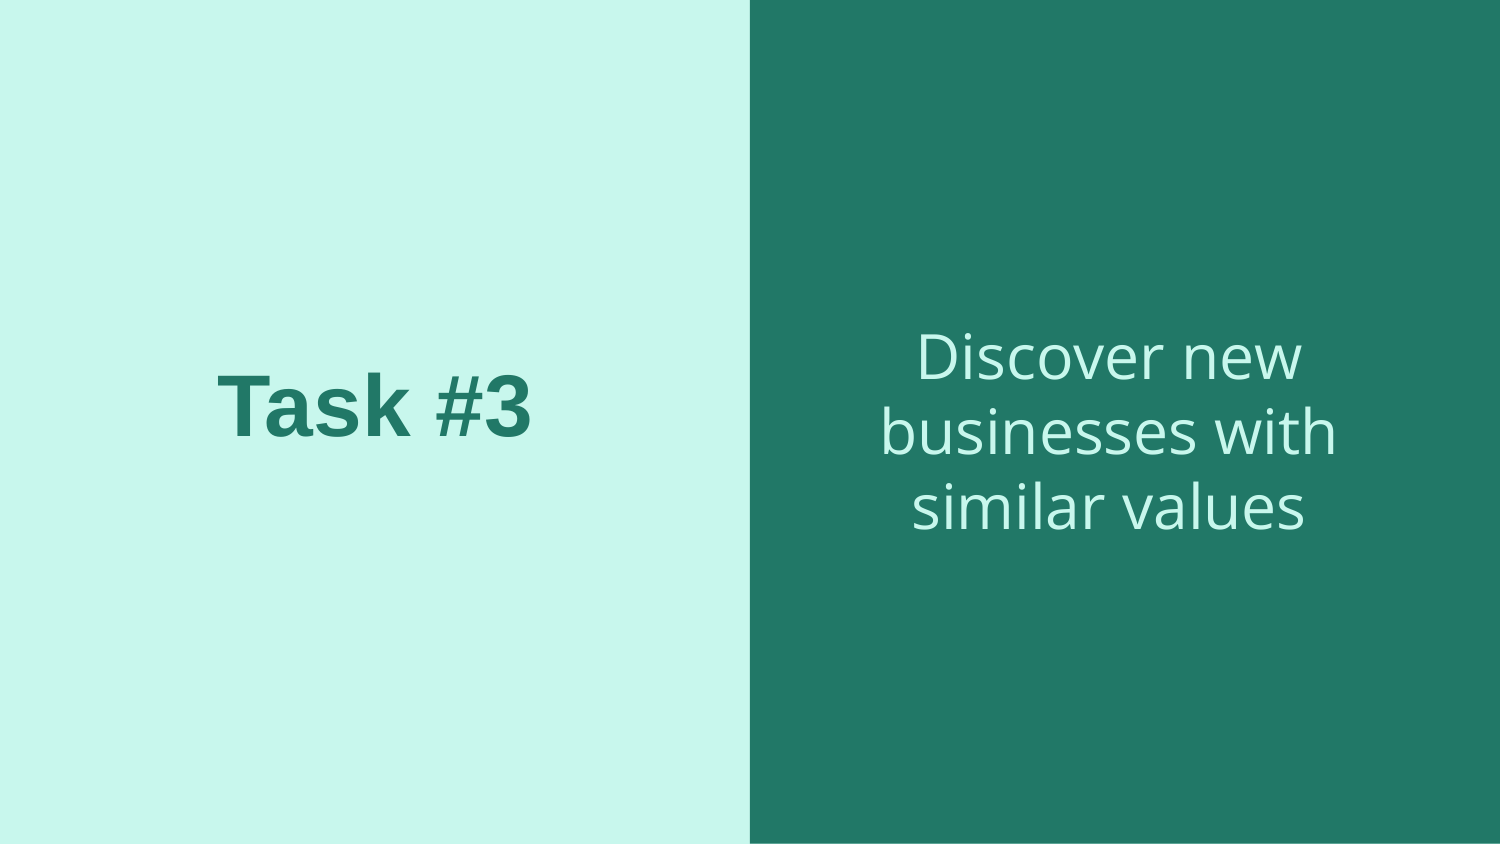

Discover new businesses with similar values
# Task #3